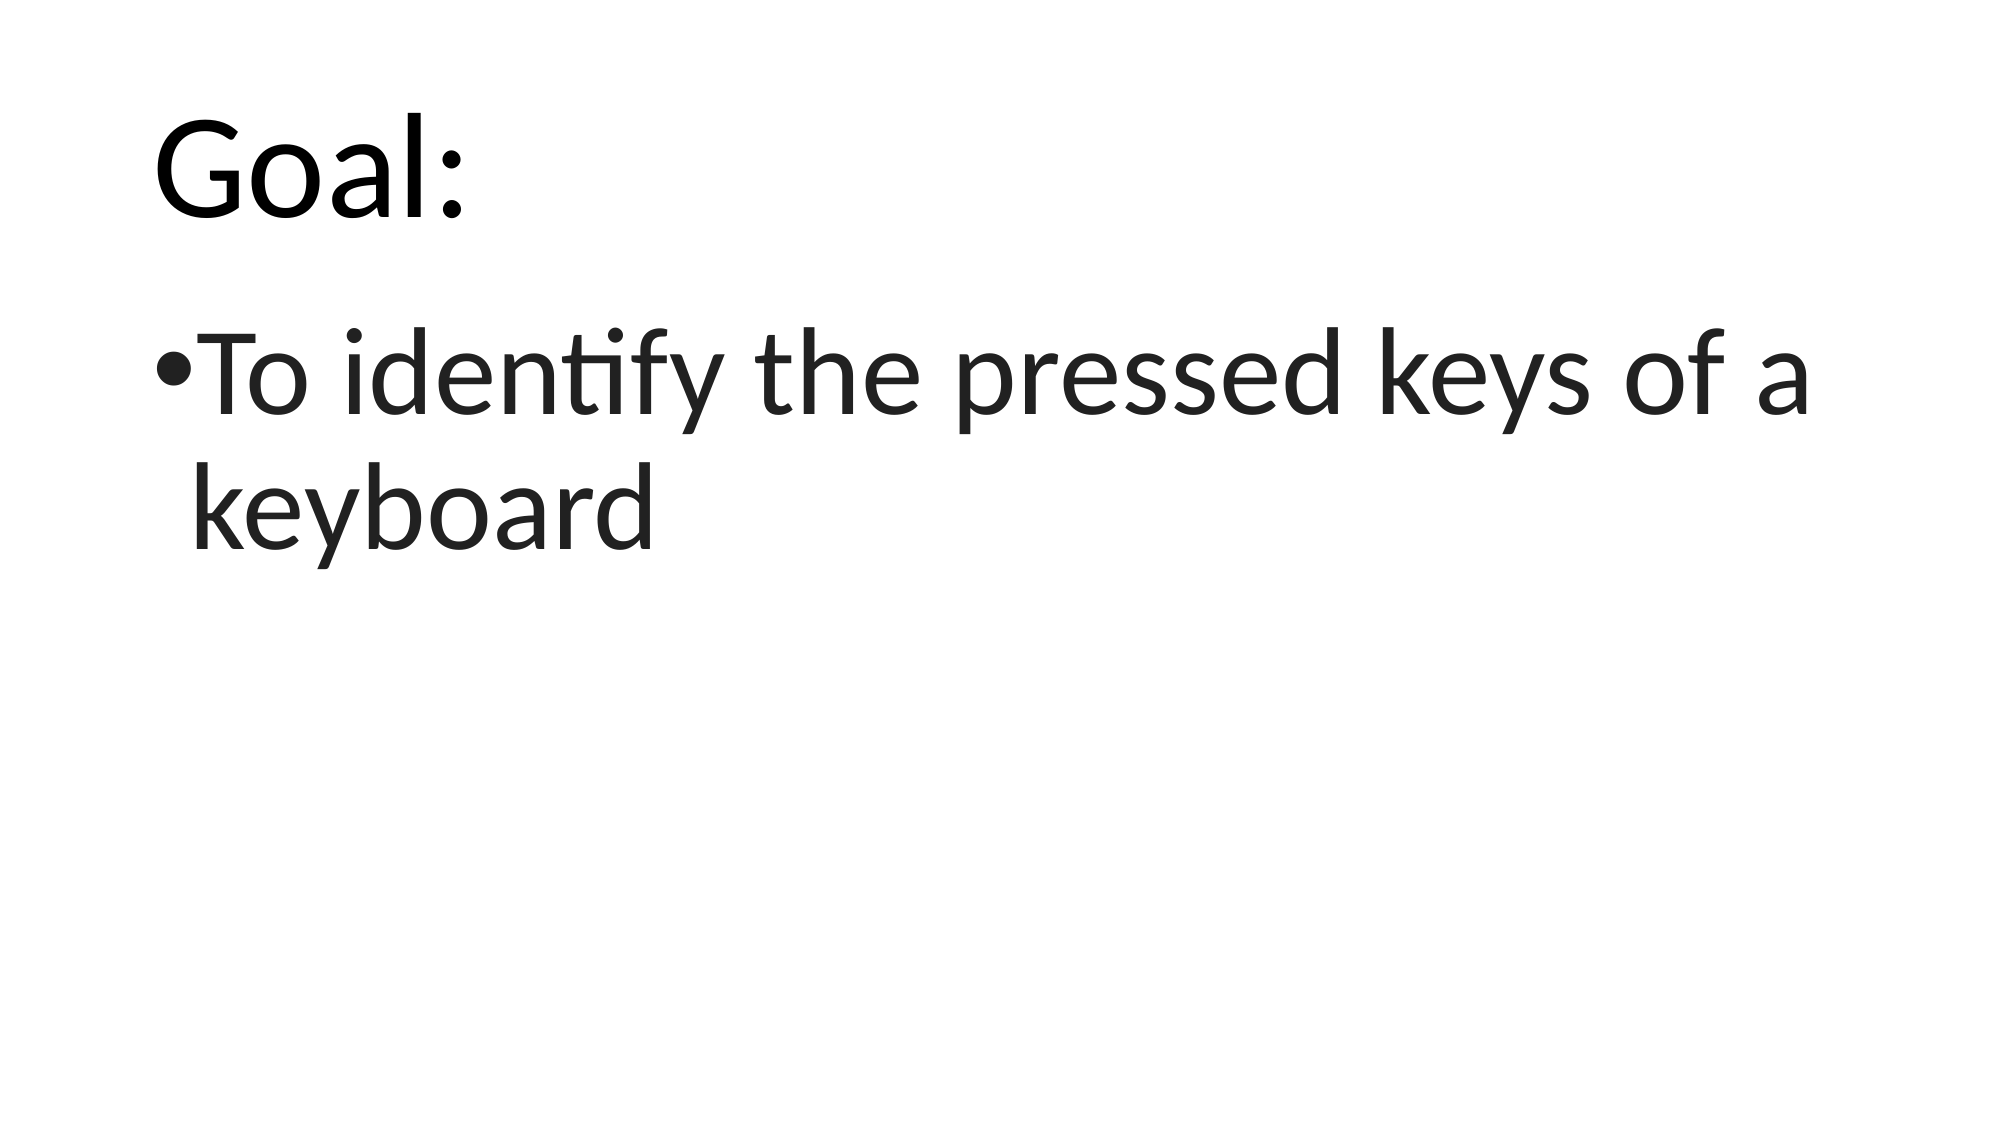

# Goal:
To identify the pressed keys of a keyboard